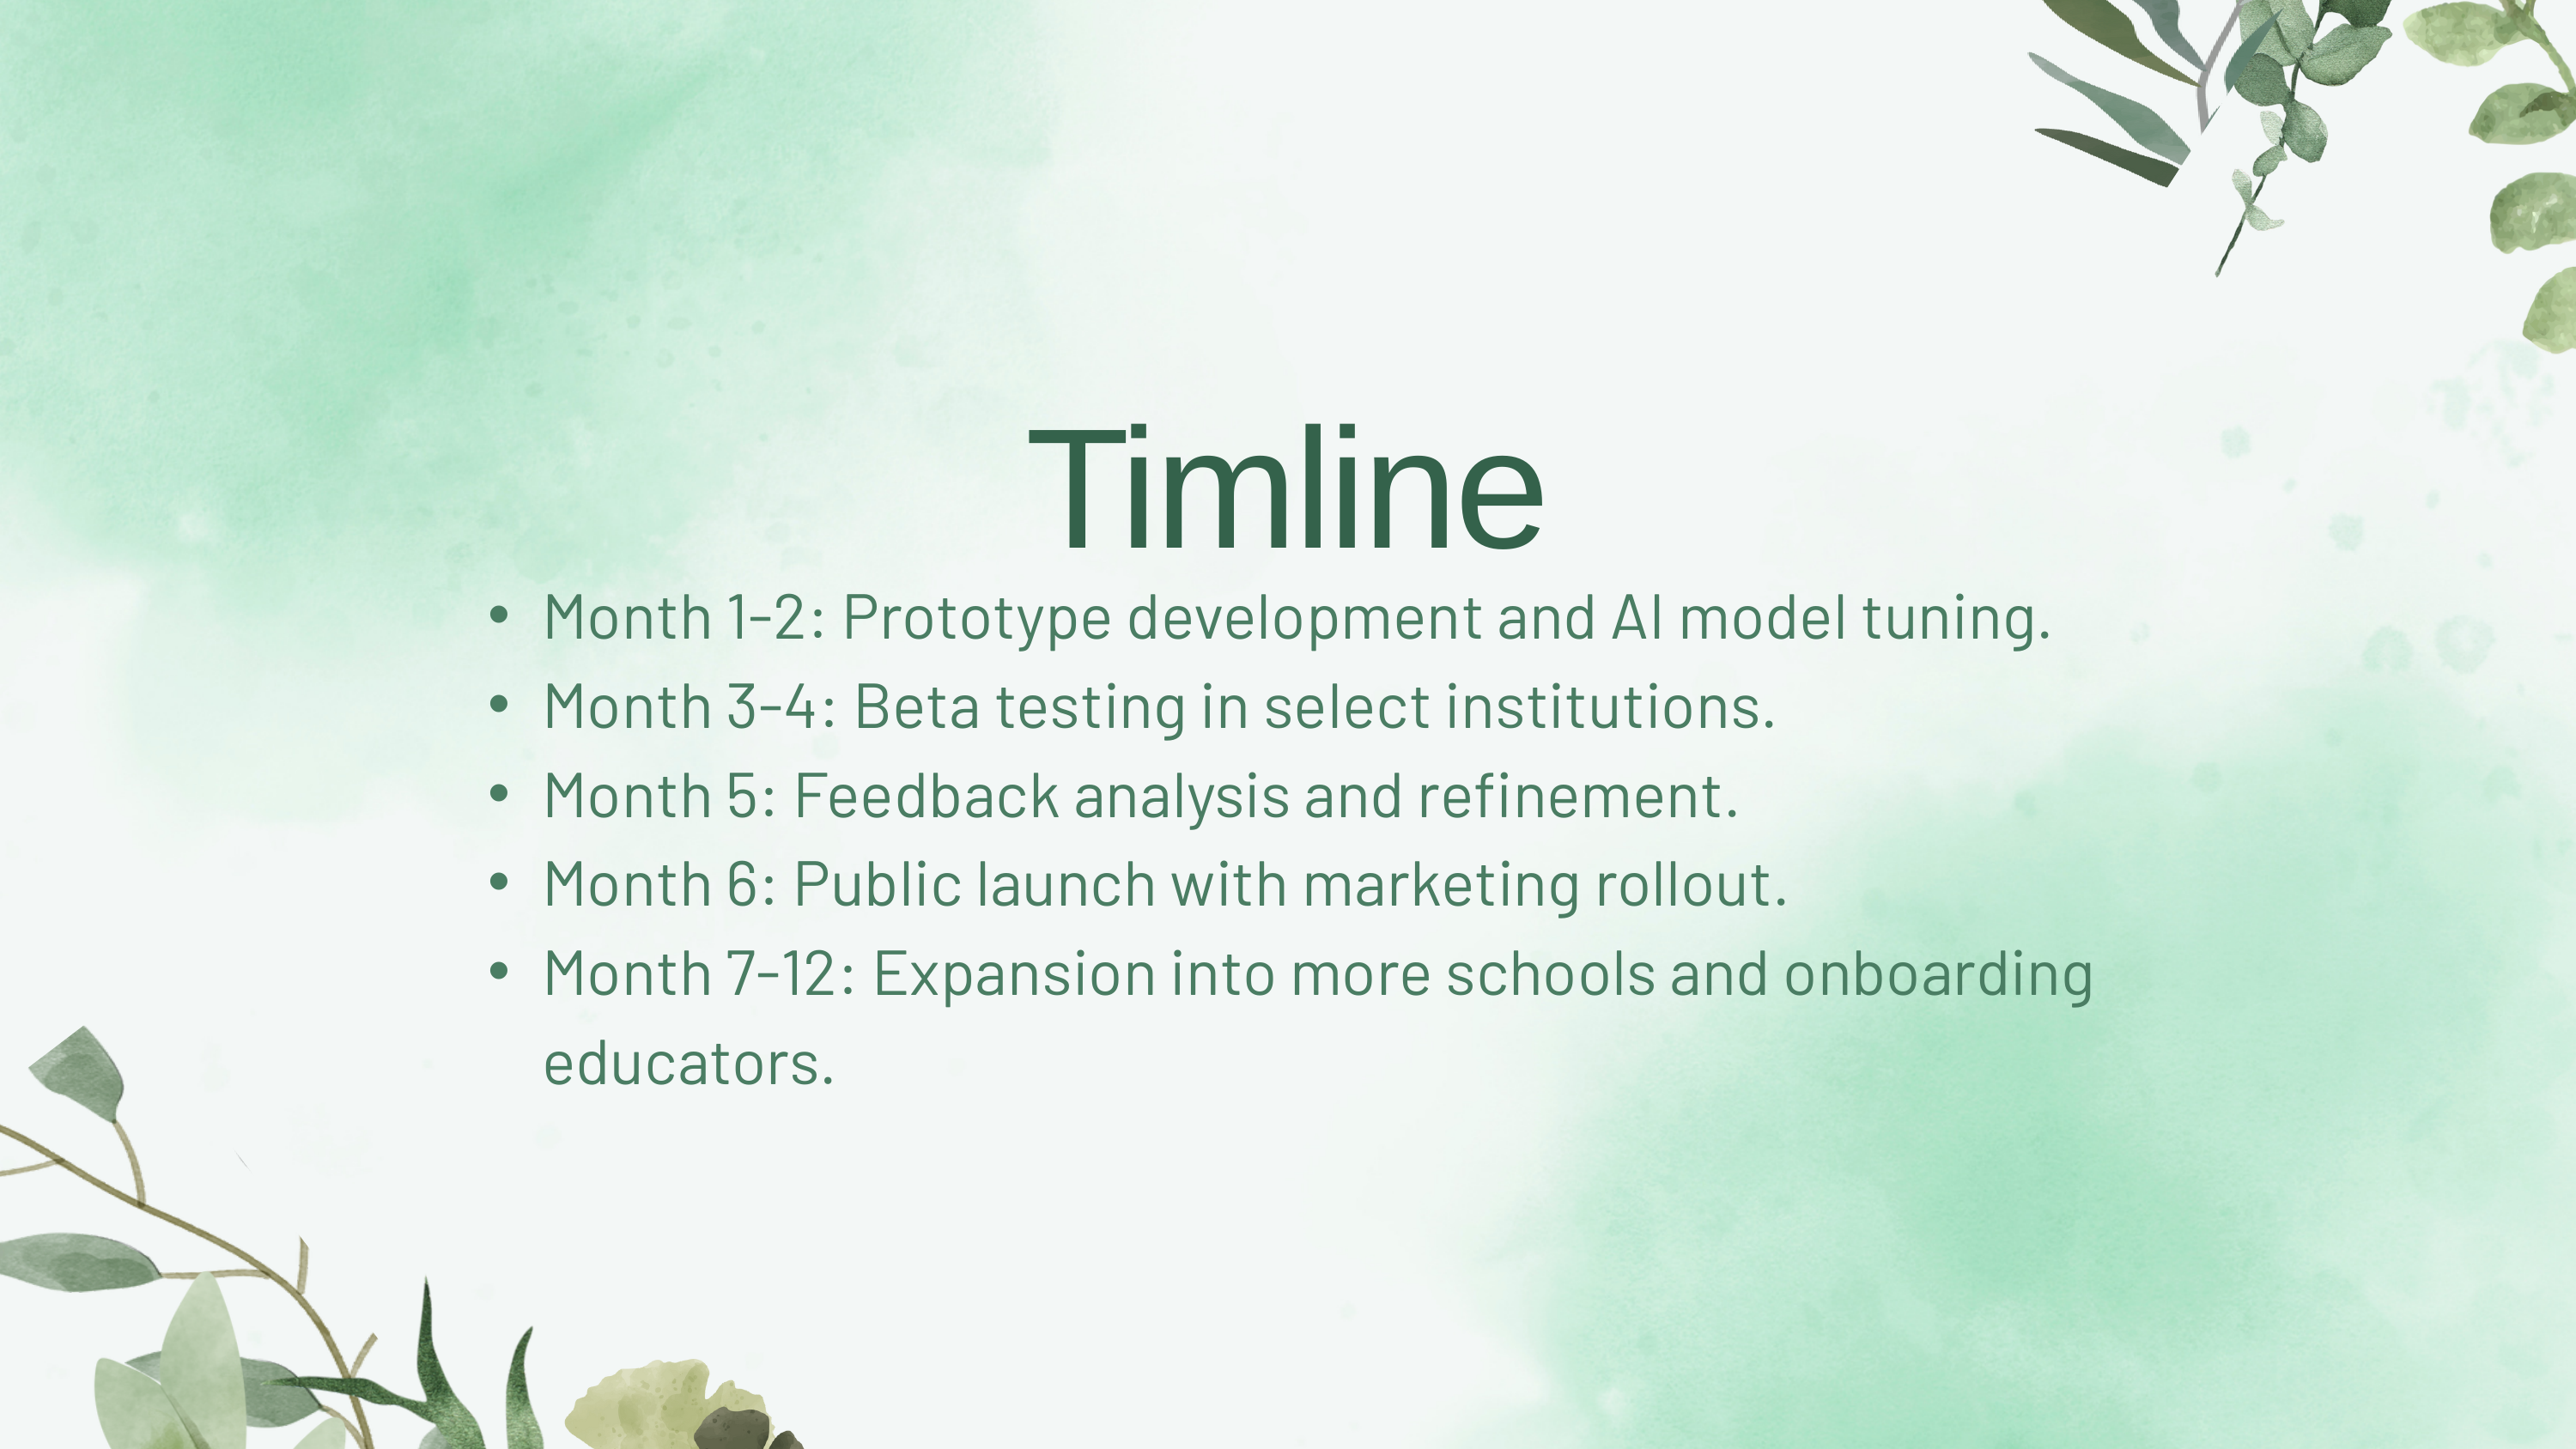

Timline
Month 1-2: Prototype development and AI model tuning.
Month 3-4: Beta testing in select institutions.
Month 5: Feedback analysis and refinement.
Month 6: Public launch with marketing rollout.
Month 7-12: Expansion into more schools and onboarding educators.